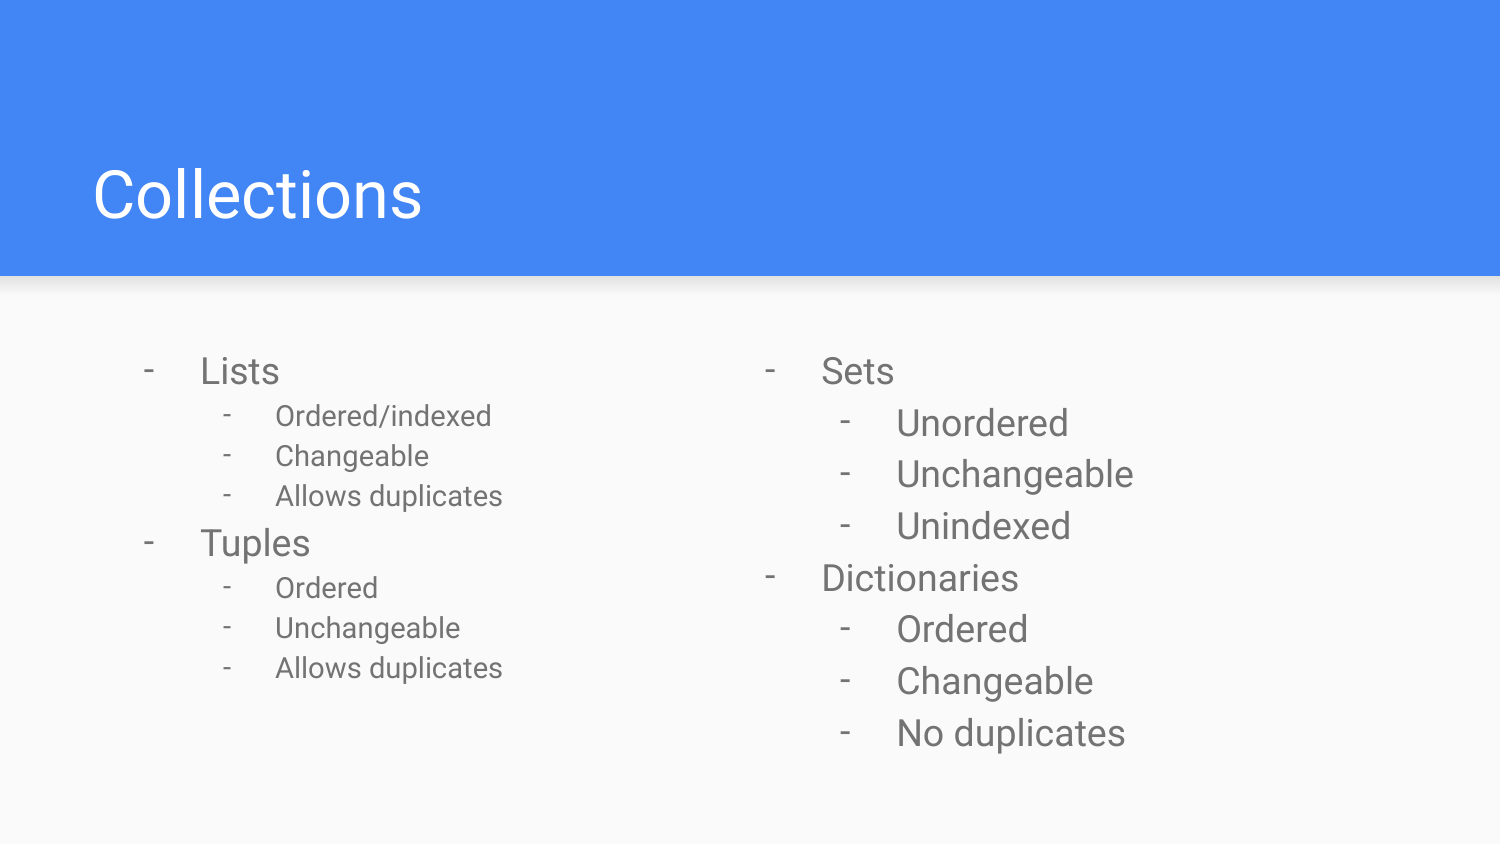

# Collections
Lists
Ordered/indexed
Changeable
Allows duplicates
Tuples
Ordered
Unchangeable
Allows duplicates
Sets
Unordered
Unchangeable
Unindexed
Dictionaries
Ordered
Changeable
No duplicates